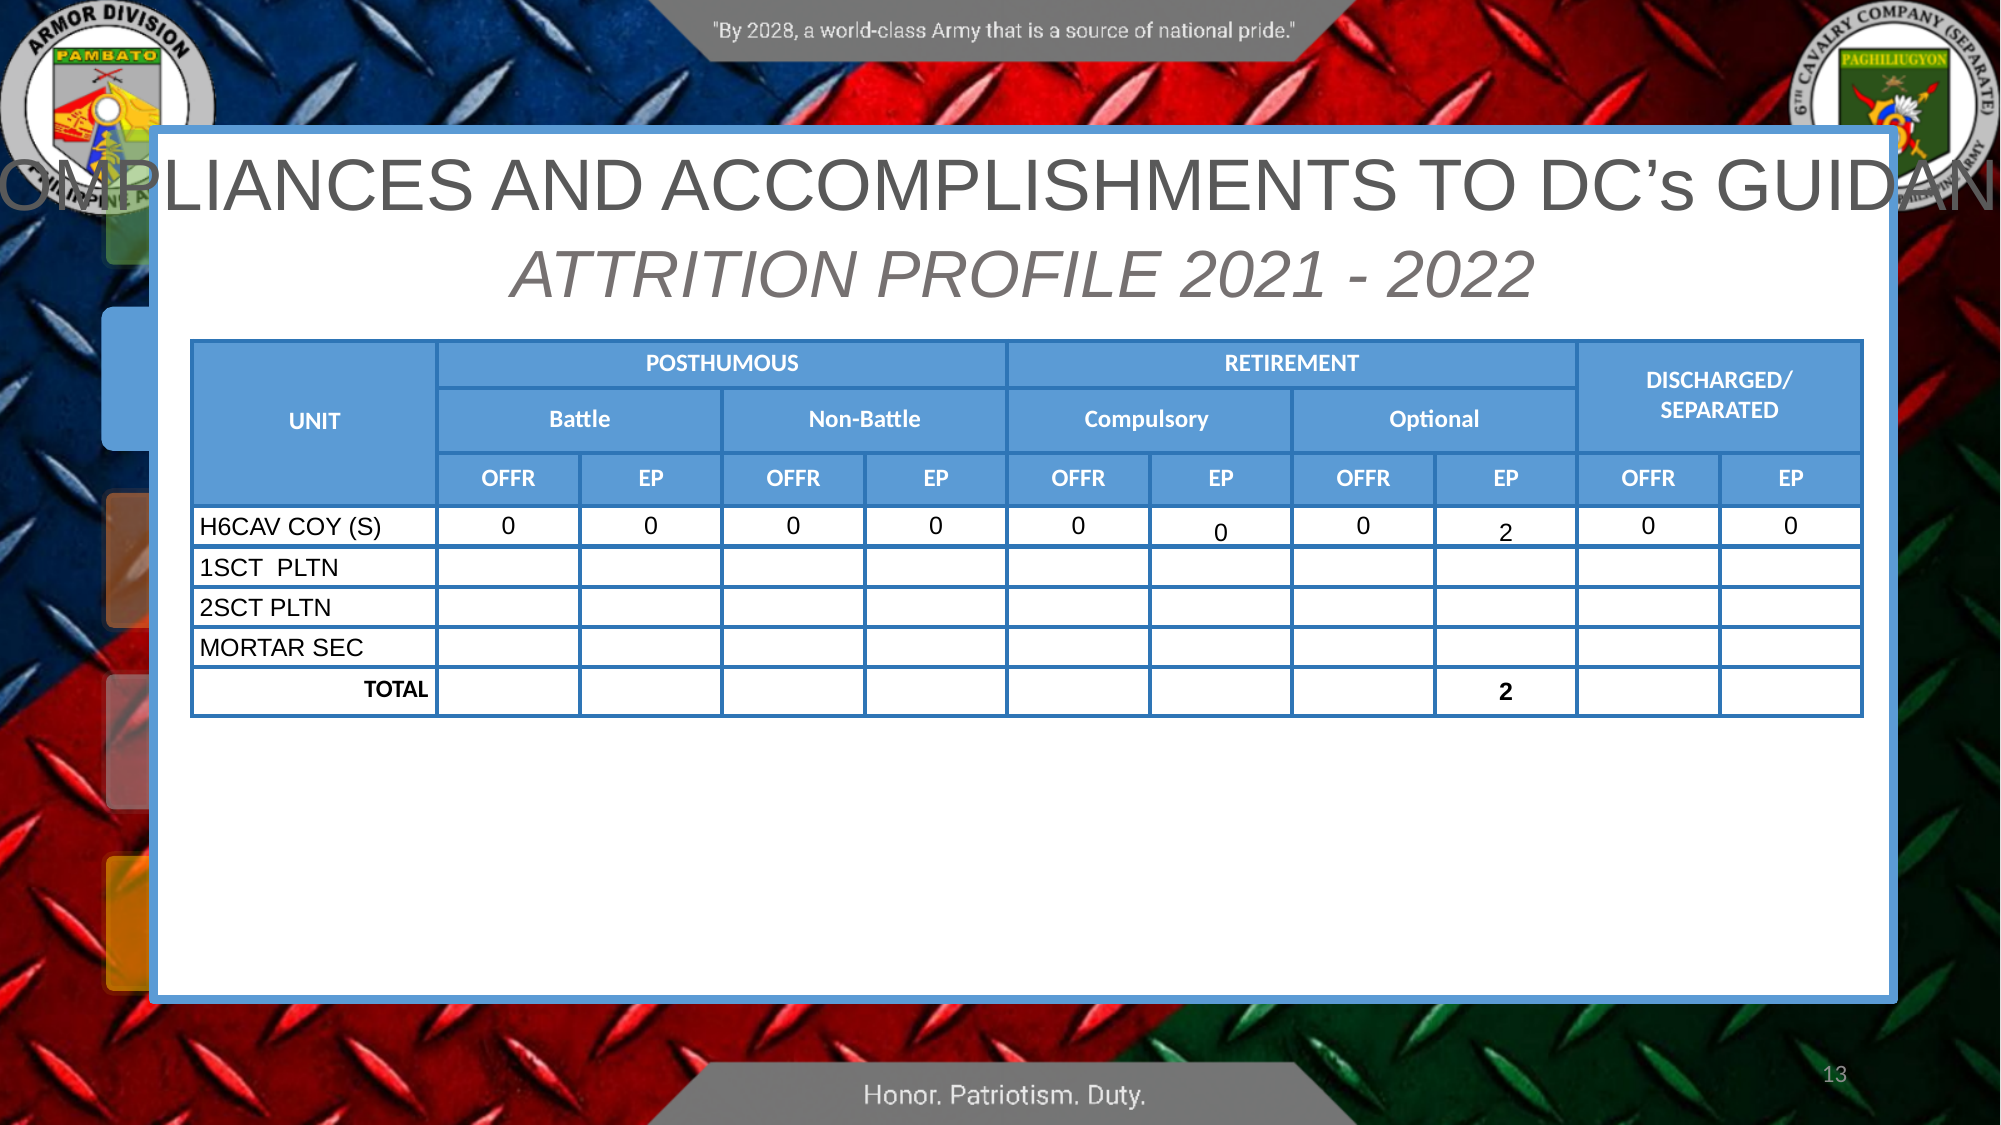

COMPLIANCES AND ACCOMPLISHMENTS TO DC’s GUIDANCE

ATTRITION PROFILE 2021 - 2022
| UNIT | POSTHUMOUS |  |  |  | RETIREMENT |  |  |  | DISCHARGED/ SEPARATED |  |
| --- | --- | --- | --- | --- | --- | --- | --- | --- | --- | --- |
|  | Battle |  | Non-Battle |  | Compulsory |  | Optional |  |  |  |
|  | OFFR | EP | OFFR | EP | OFFR | EP | OFFR | EP | OFFR | EP |
| H6CAV COY (S) | 0 | 0 | 0 | 0 | 0 | 0 | 0 | 2 | 0 | 0 |
| 1SCT PLTN |  |  |  |  |  |  |  |  |  |  |
| 2SCT PLTN |  |  |  |  |  |  |  |  |  |  |
| MORTAR SEC |  |  |  |  |  |  |  |  |  |  |
| TOTAL |  |  |  |  |  |  |  | 2 |  |  |

13